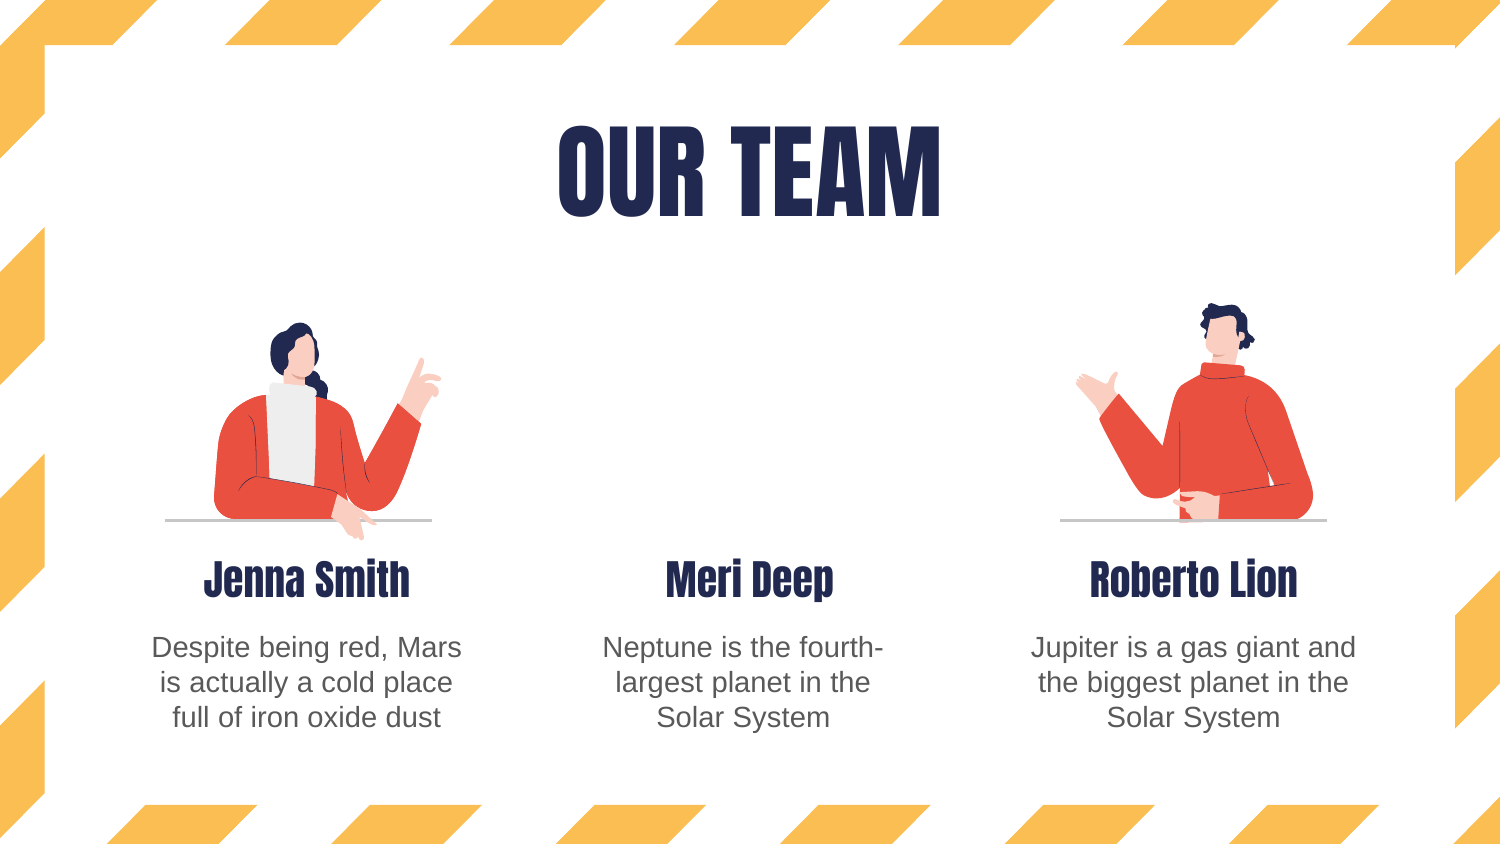

OUR TEAM

# Jenna Smith
Meri Deep
Roberto Lion
Despite being red, Mars is actually a cold place full of iron oxide dust
Neptune is the fourth-largest planet in the Solar System

Jupiter is a gas giant and the biggest planet in the Solar System